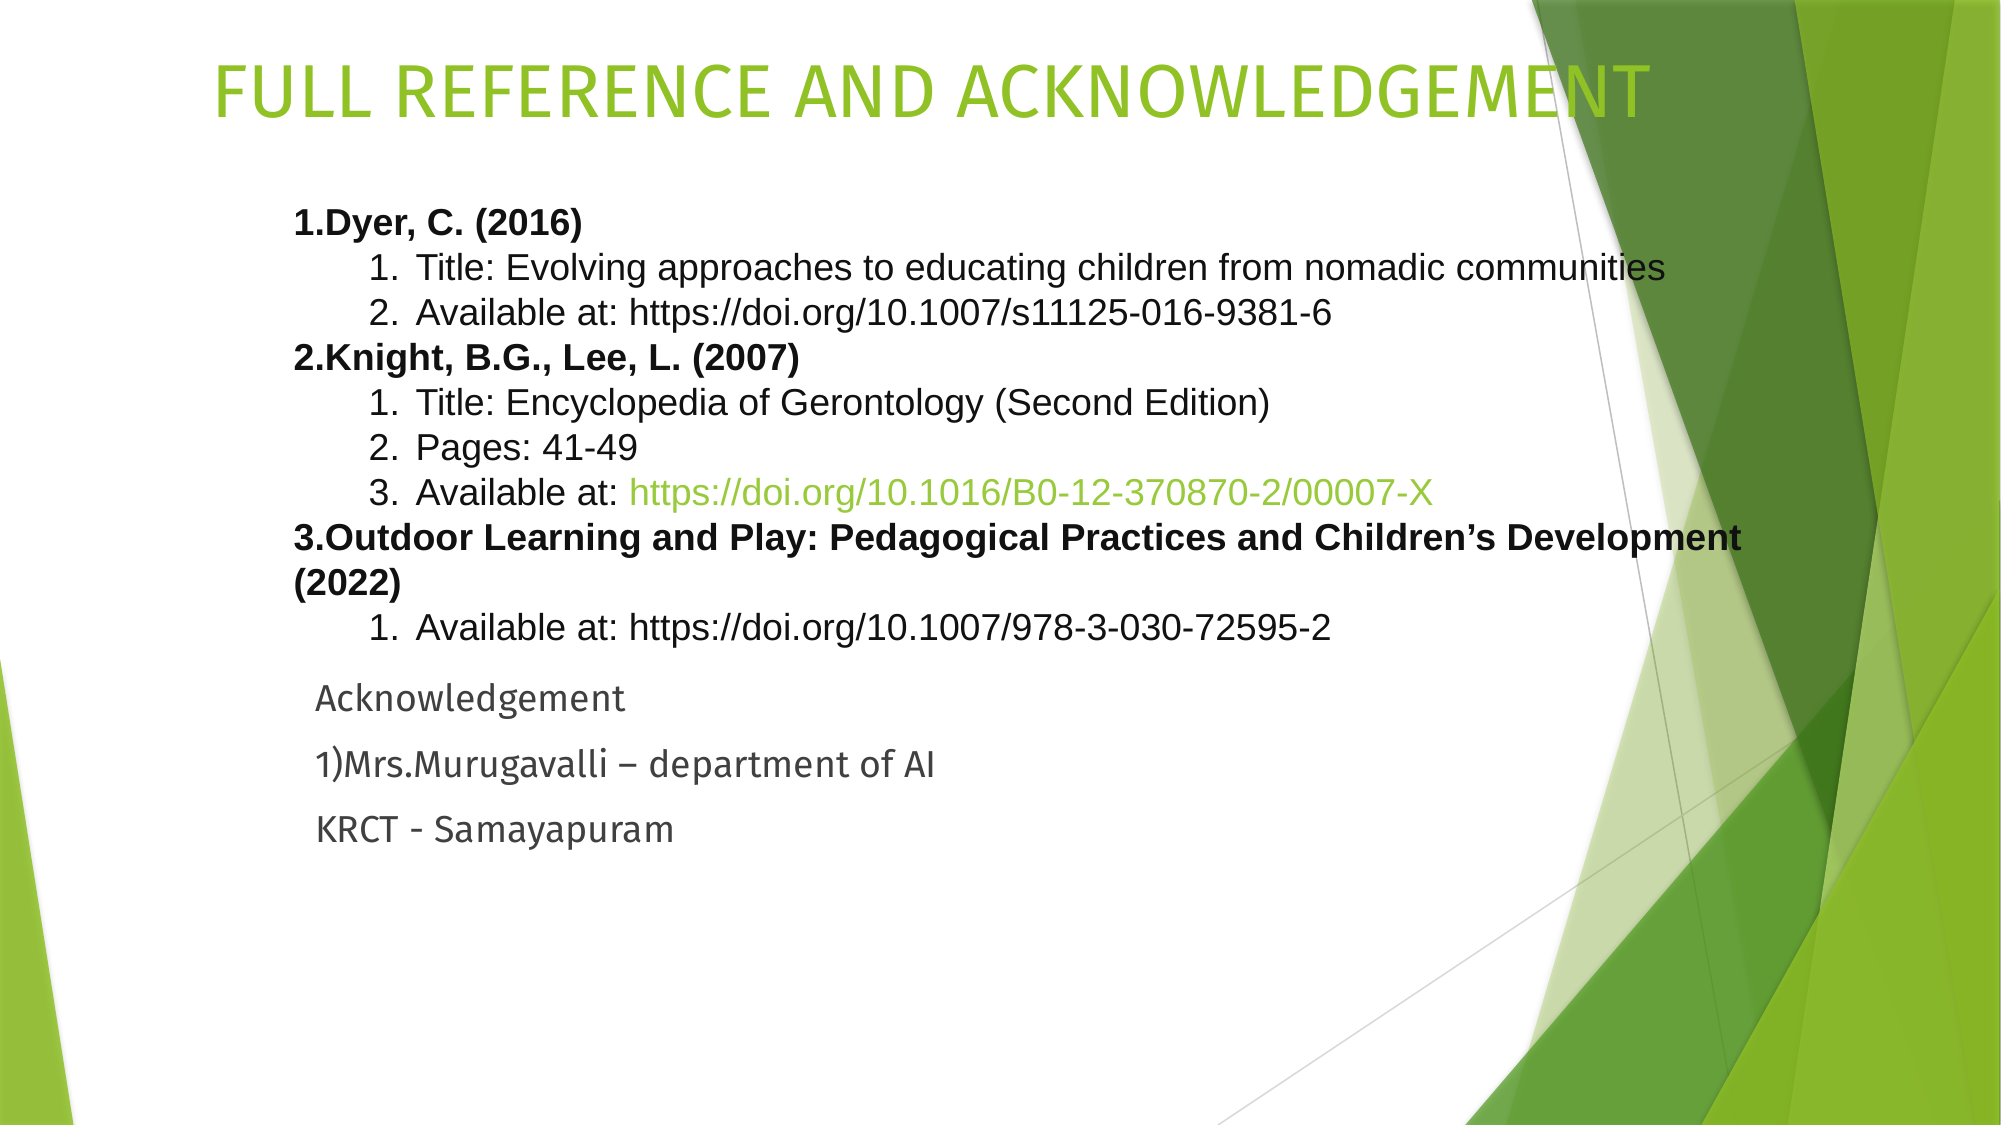

# FULL REFERENCE AND ACKNOWLEDGEMENT
Dyer, C. (2016)
Title: Evolving approaches to educating children from nomadic communities
Available at: https://doi.org/10.1007/s11125-016-9381-6
Knight, B.G., Lee, L. (2007)
Title: Encyclopedia of Gerontology (Second Edition)
Pages: 41-49
Available at: https://doi.org/10.1016/B0-12-370870-2/00007-X
Outdoor Learning and Play: Pedagogical Practices and Children’s Development (2022)
Available at: https://doi.org/10.1007/978-3-030-72595-2
Acknowledgement
1)Mrs.Murugavalli – department of AI
KRCT - Samayapuram